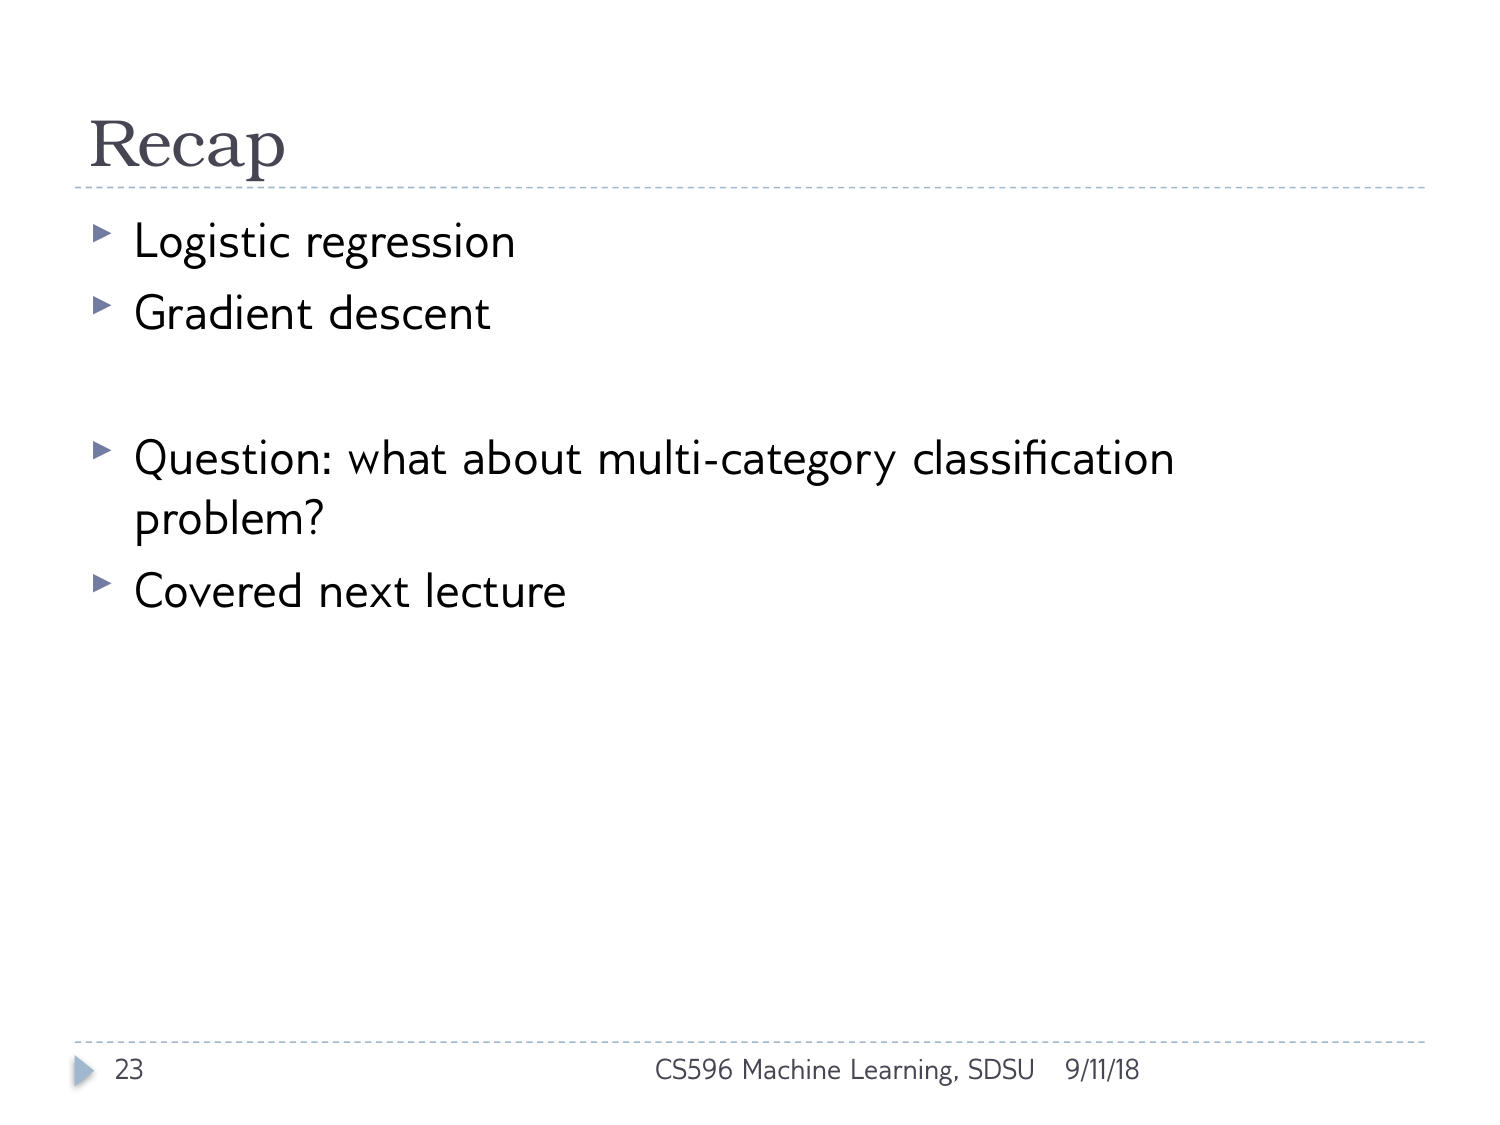

# Recap
Logistic regression
Gradient descent

Question: what about multi-category classification problem?
Covered next lecture
23
CS596 Machine Learning, SDSU
9/11/18